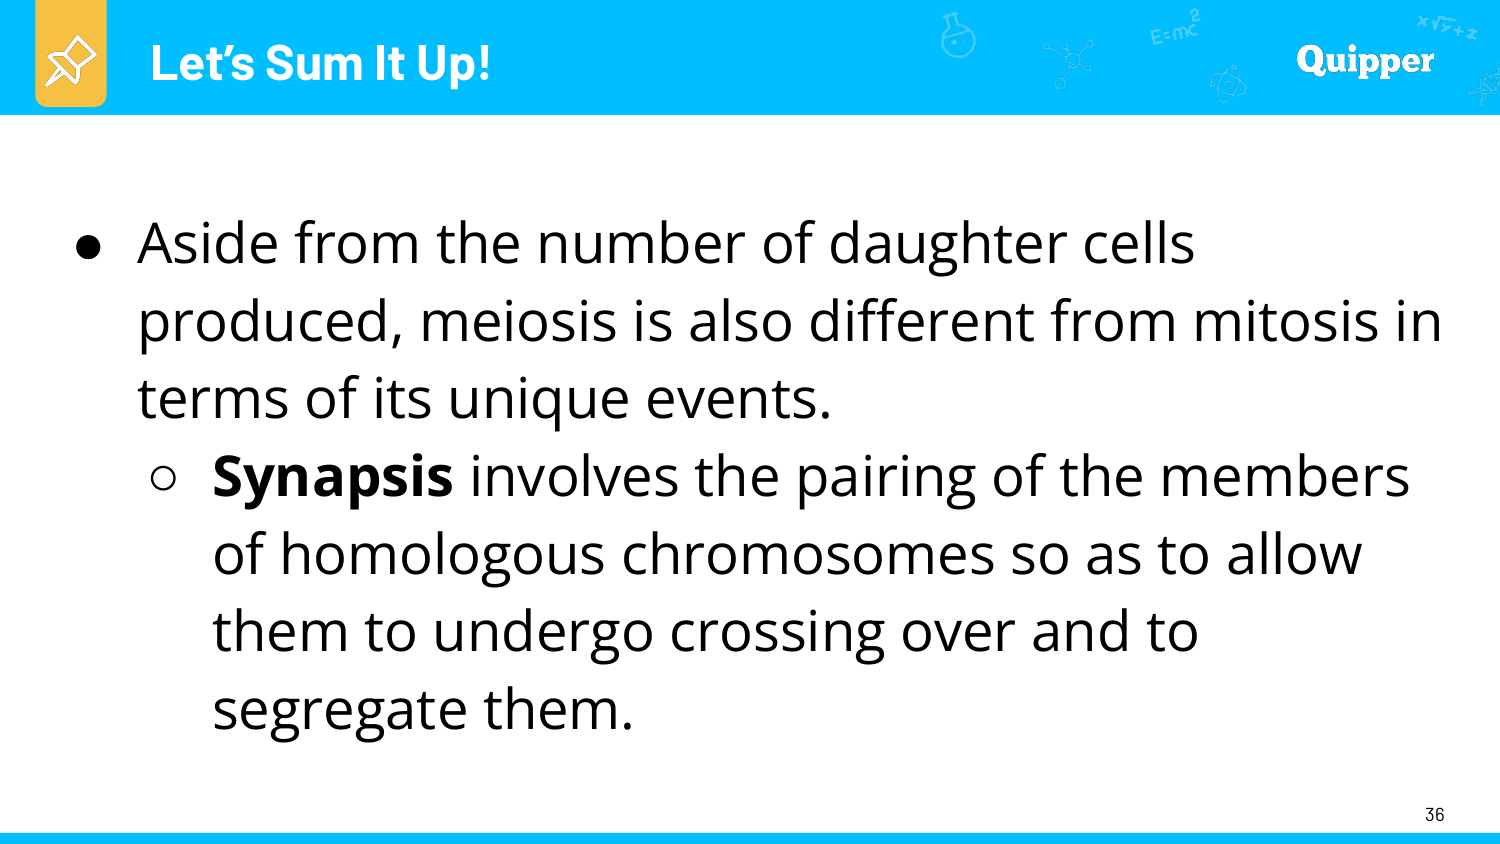

Aside from the number of daughter cells produced, meiosis is also different from mitosis in terms of its unique events.
Synapsis involves the pairing of the members of homologous chromosomes so as to allow them to undergo crossing over and to segregate them.
36